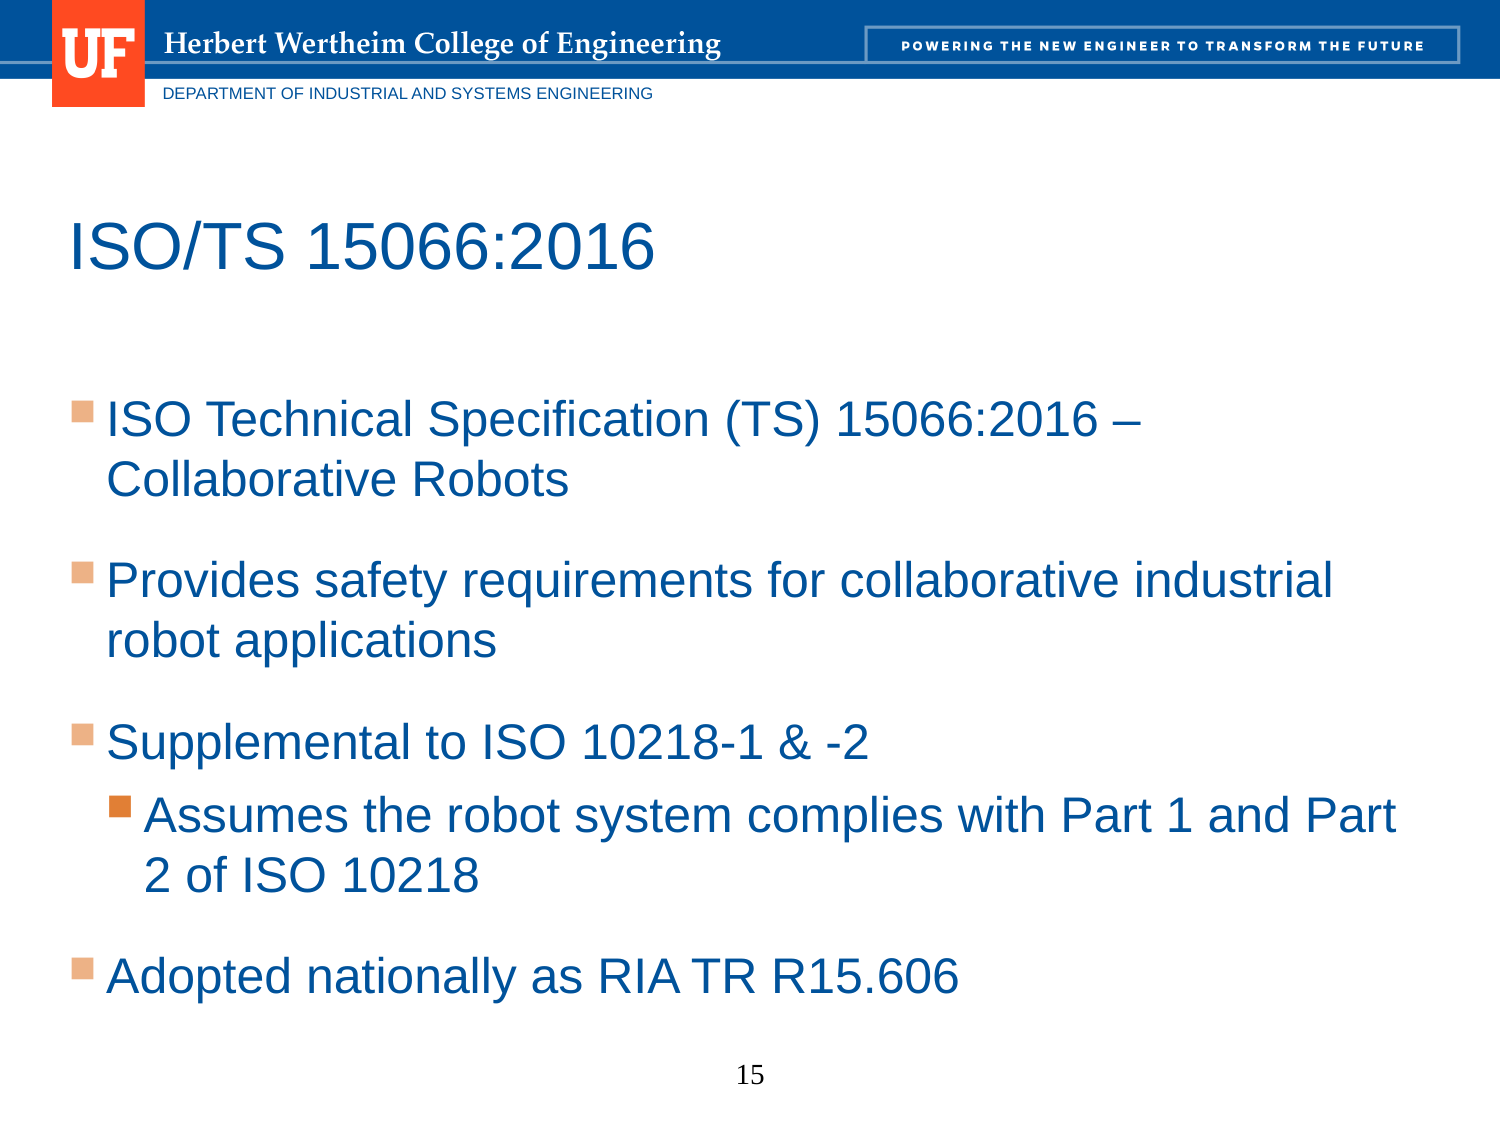

# ISO/TS 15066:2016
ISO Technical Specification (TS) 15066:2016 – Collaborative Robots
Provides safety requirements for collaborative industrial robot applications
Supplemental to ISO 10218-1 & -2
Assumes the robot system complies with Part 1 and Part 2 of ISO 10218
Adopted nationally as RIA TR R15.606
15